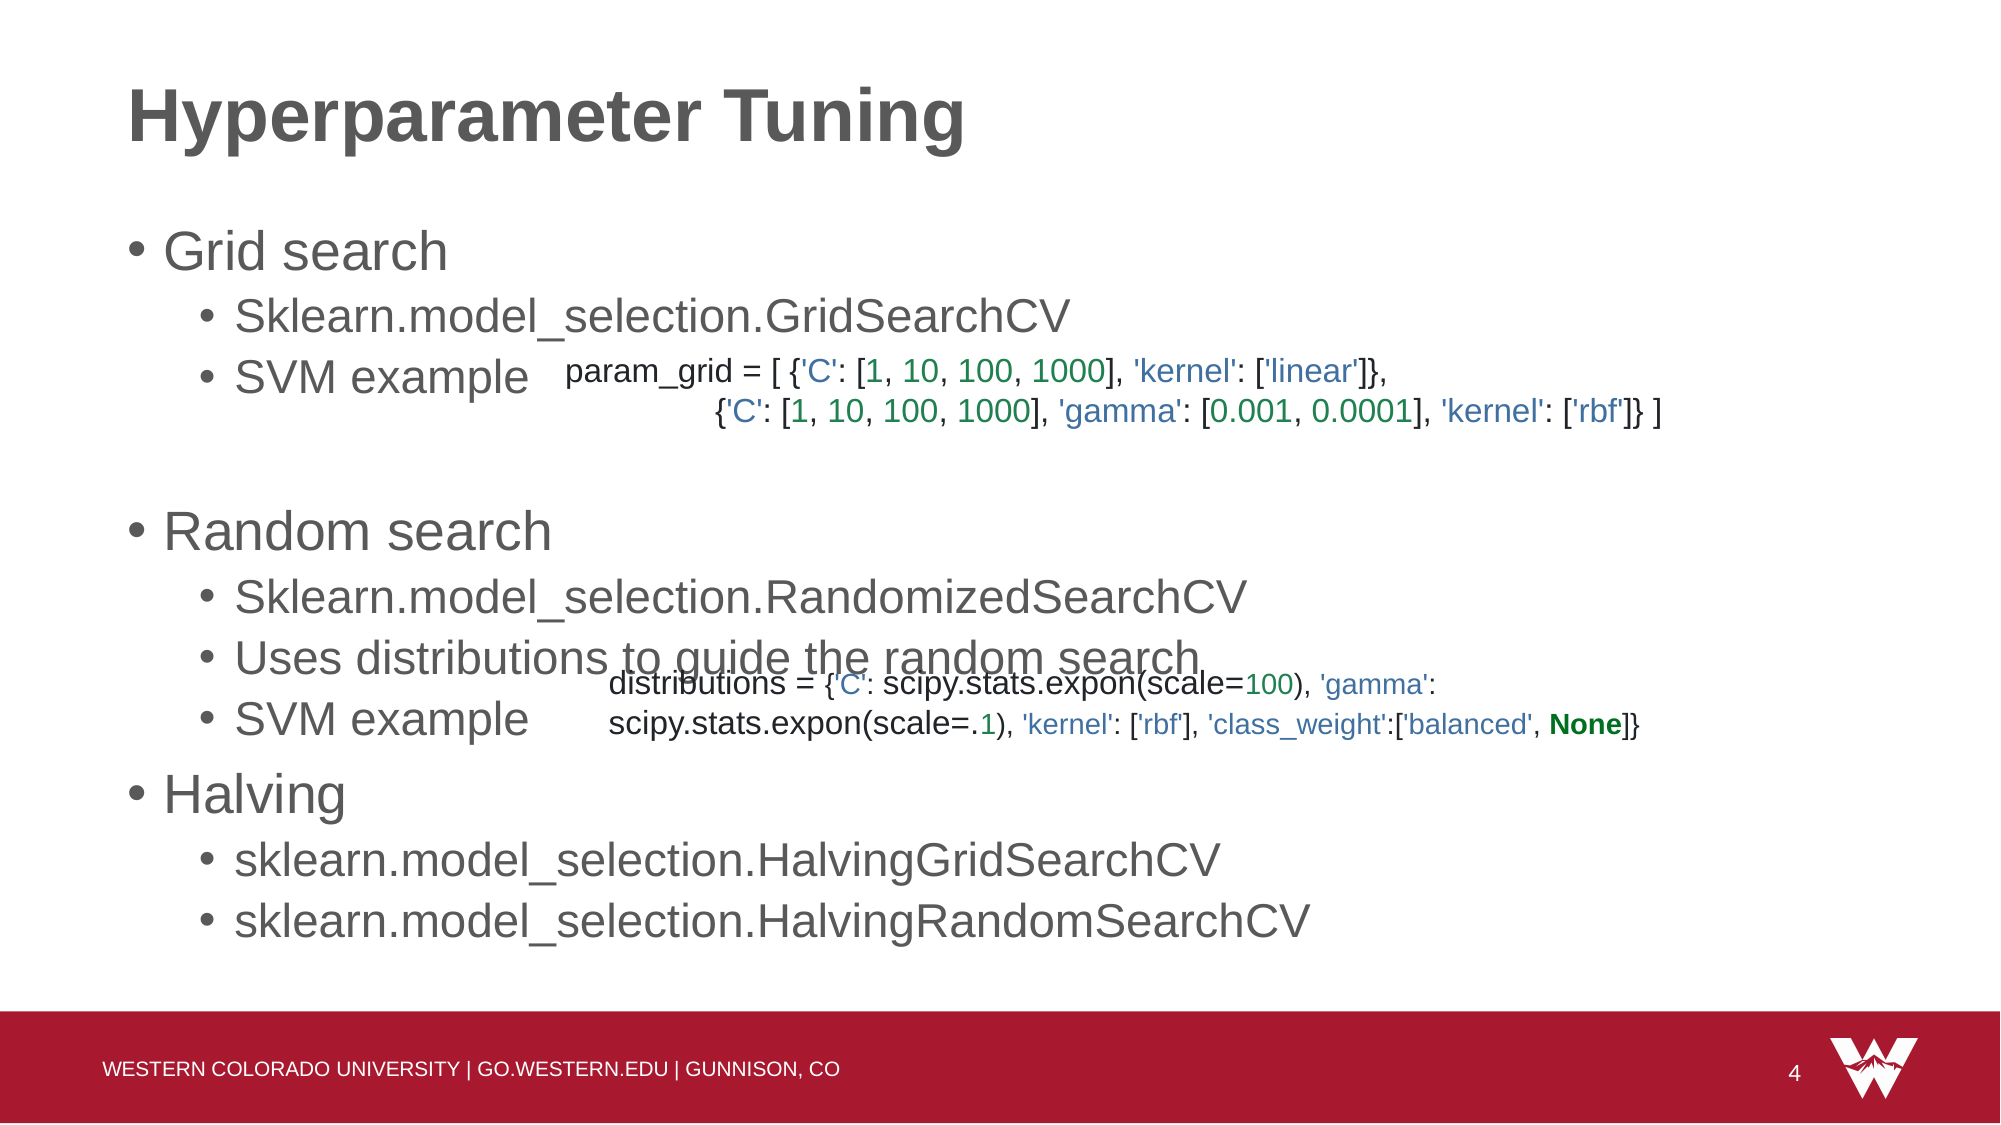

# Hyperparameter Tuning
Grid search
Sklearn.model_selection.GridSearchCV
SVM example

Random search
Sklearn.model_selection.RandomizedSearchCV
Uses distributions to guide the random search
SVM example
Halving
sklearn.model_selection.HalvingGridSearchCV
sklearn.model_selection.HalvingRandomSearchCV
param_grid = [ {'C': [1, 10, 100, 1000], 'kernel': ['linear']},
	{'C': [1, 10, 100, 1000], 'gamma': [0.001, 0.0001], 'kernel': ['rbf']} ]
distributions = {'C': scipy.stats.expon(scale=100), 'gamma': scipy.stats.expon(scale=.1), 'kernel': ['rbf'], 'class_weight':['balanced', None]}
4